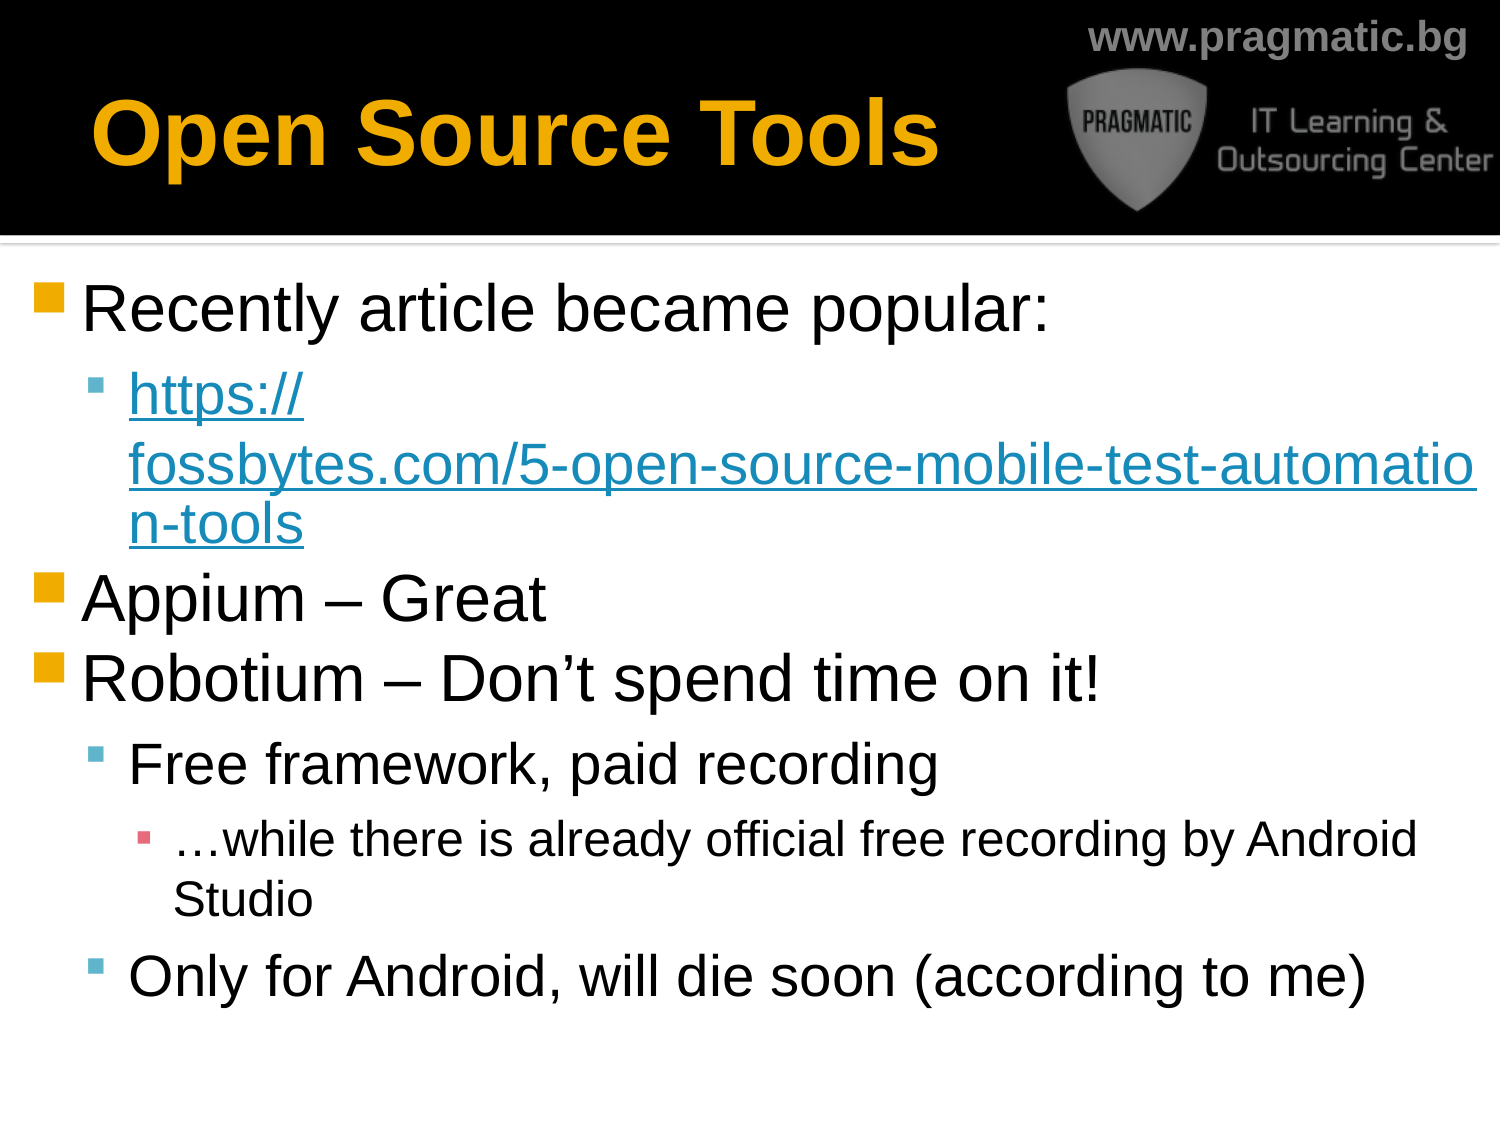

# Open Source Tools
Recently article became popular:
https://fossbytes.com/5-open-source-mobile-test-automation-tools
Appium – Great
Robotium – Don’t spend time on it!
Free framework, paid recording
…while there is already official free recording by Android Studio
Only for Android, will die soon (according to me)